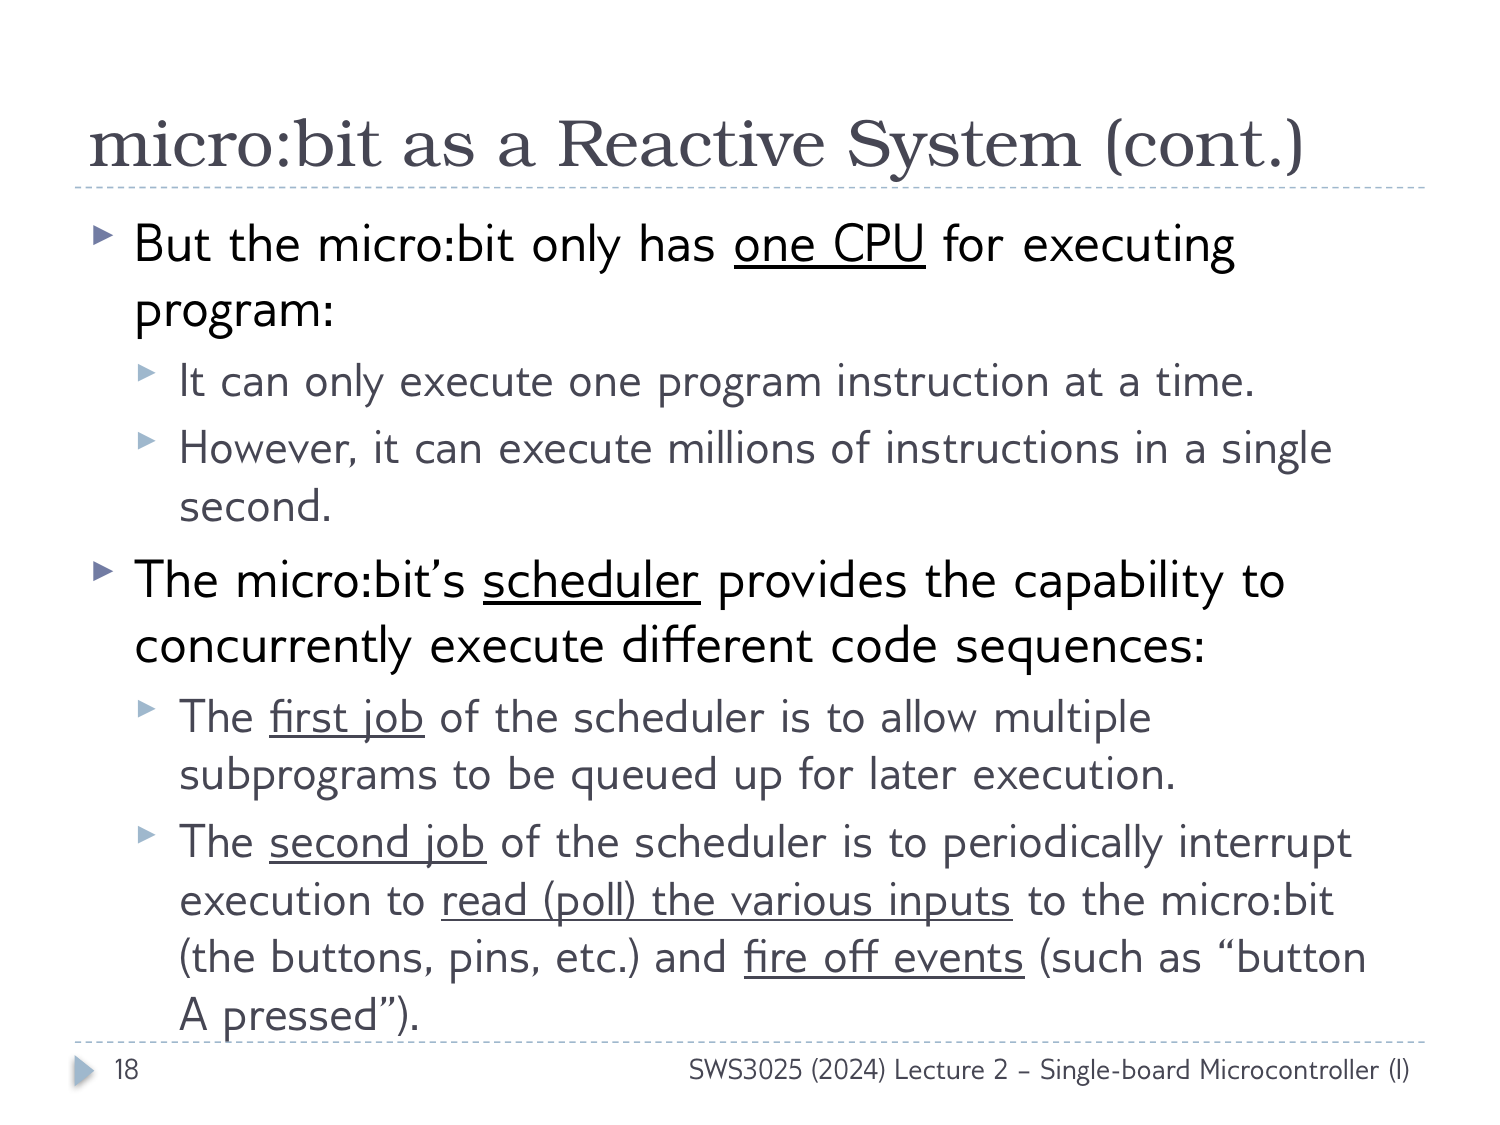

# micro:bit as a Reactive System (cont.)
But the micro:bit only has one CPU for executing program:
It can only execute one program instruction at a time.
However, it can execute millions of instructions in a single second.
The micro:bit’s scheduler provides the capability to concurrently execute different code sequences:
The first job of the scheduler is to allow multiple subprograms to be queued up for later execution.
The second job of the scheduler is to periodically interrupt execution to read (poll) the various inputs to the micro:bit (the buttons, pins, etc.) and fire off events (such as “button A pressed”).
18
SWS3025 (2024) Lecture 2 – Single-board Microcontroller (I)